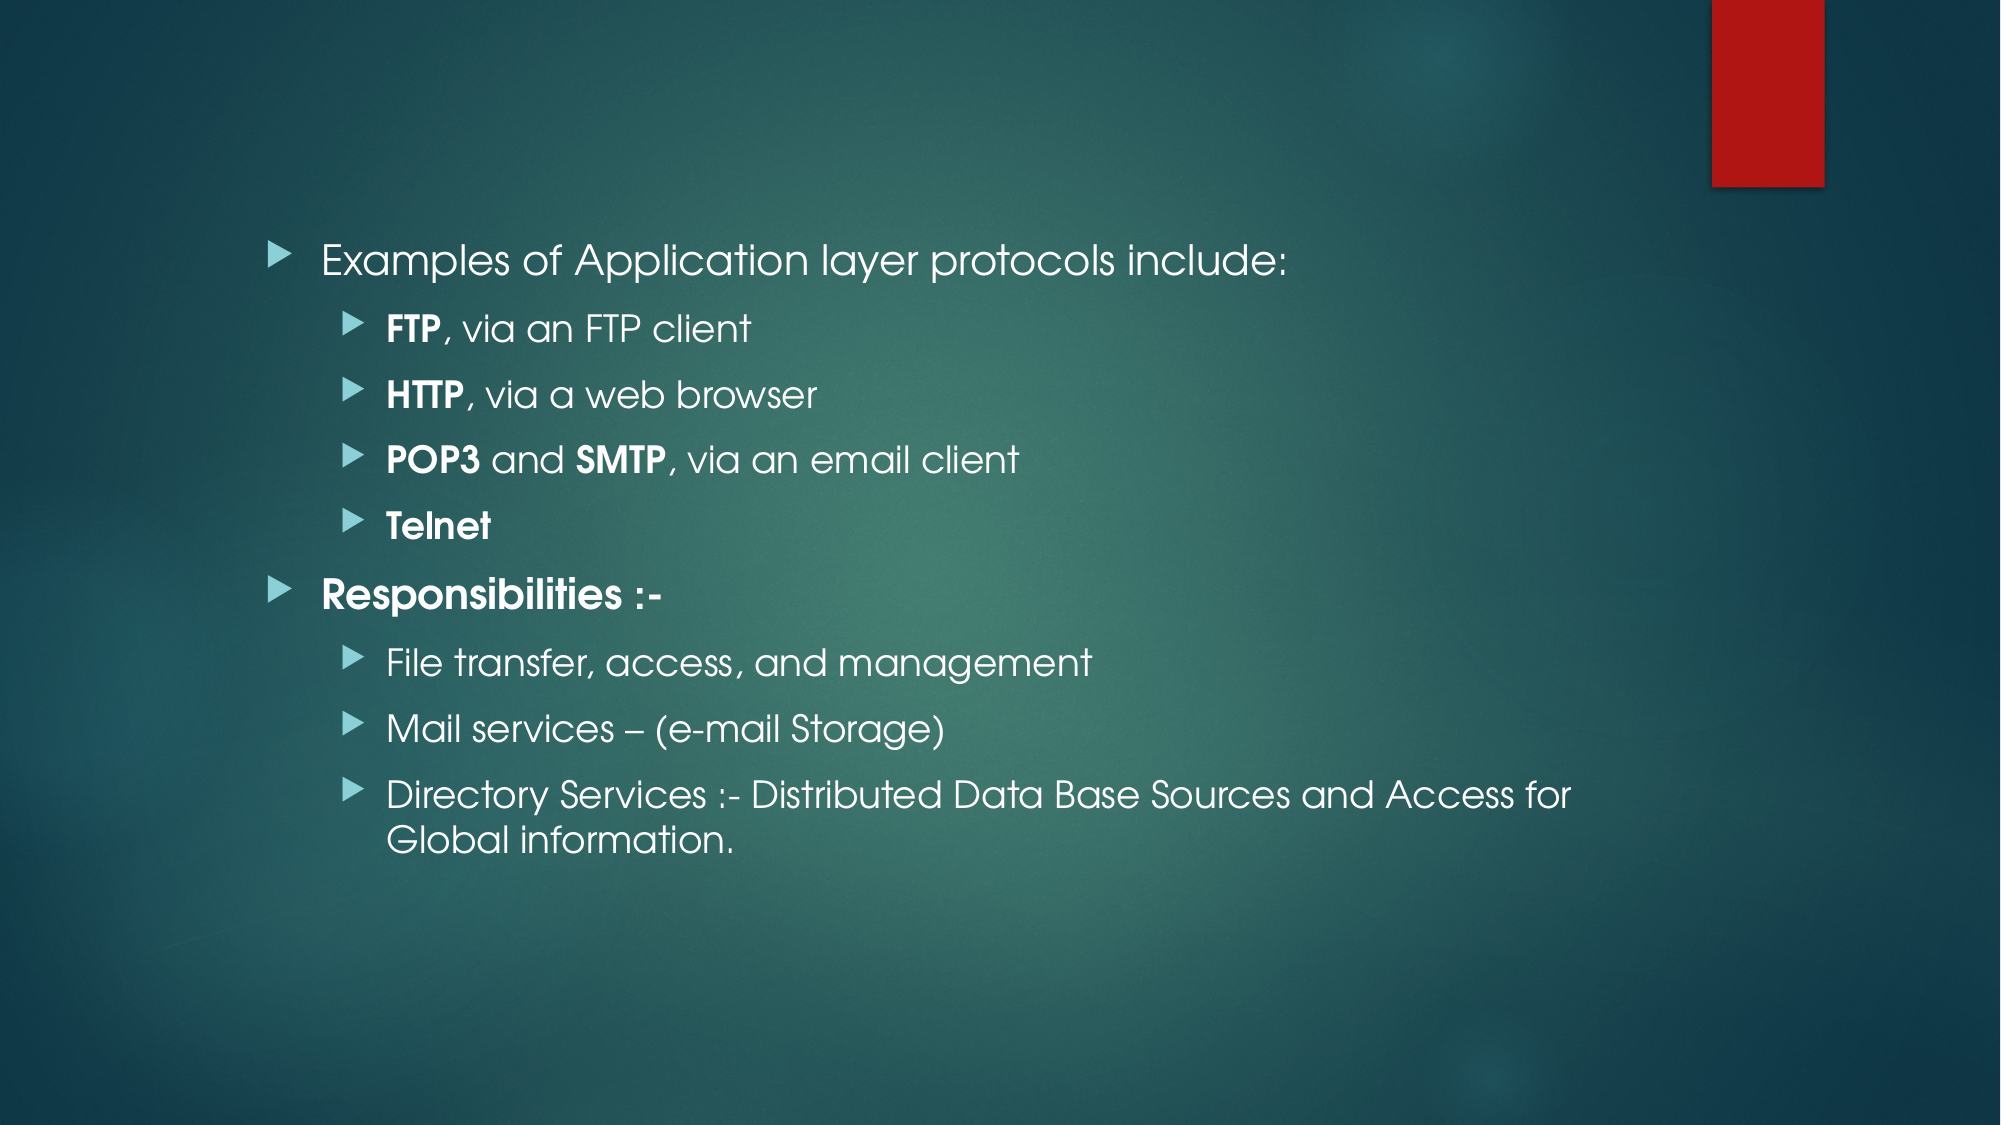

Examples of Application layer protocols include:
FTP, via an FTP client
HTTP, via a web browser
POP3 and SMTP, via an email client
Telnet
Responsibilities :-
File transfer, access, and management
Mail services – (e-mail Storage)
Directory Services :- Distributed Data Base Sources and Access for Global information.